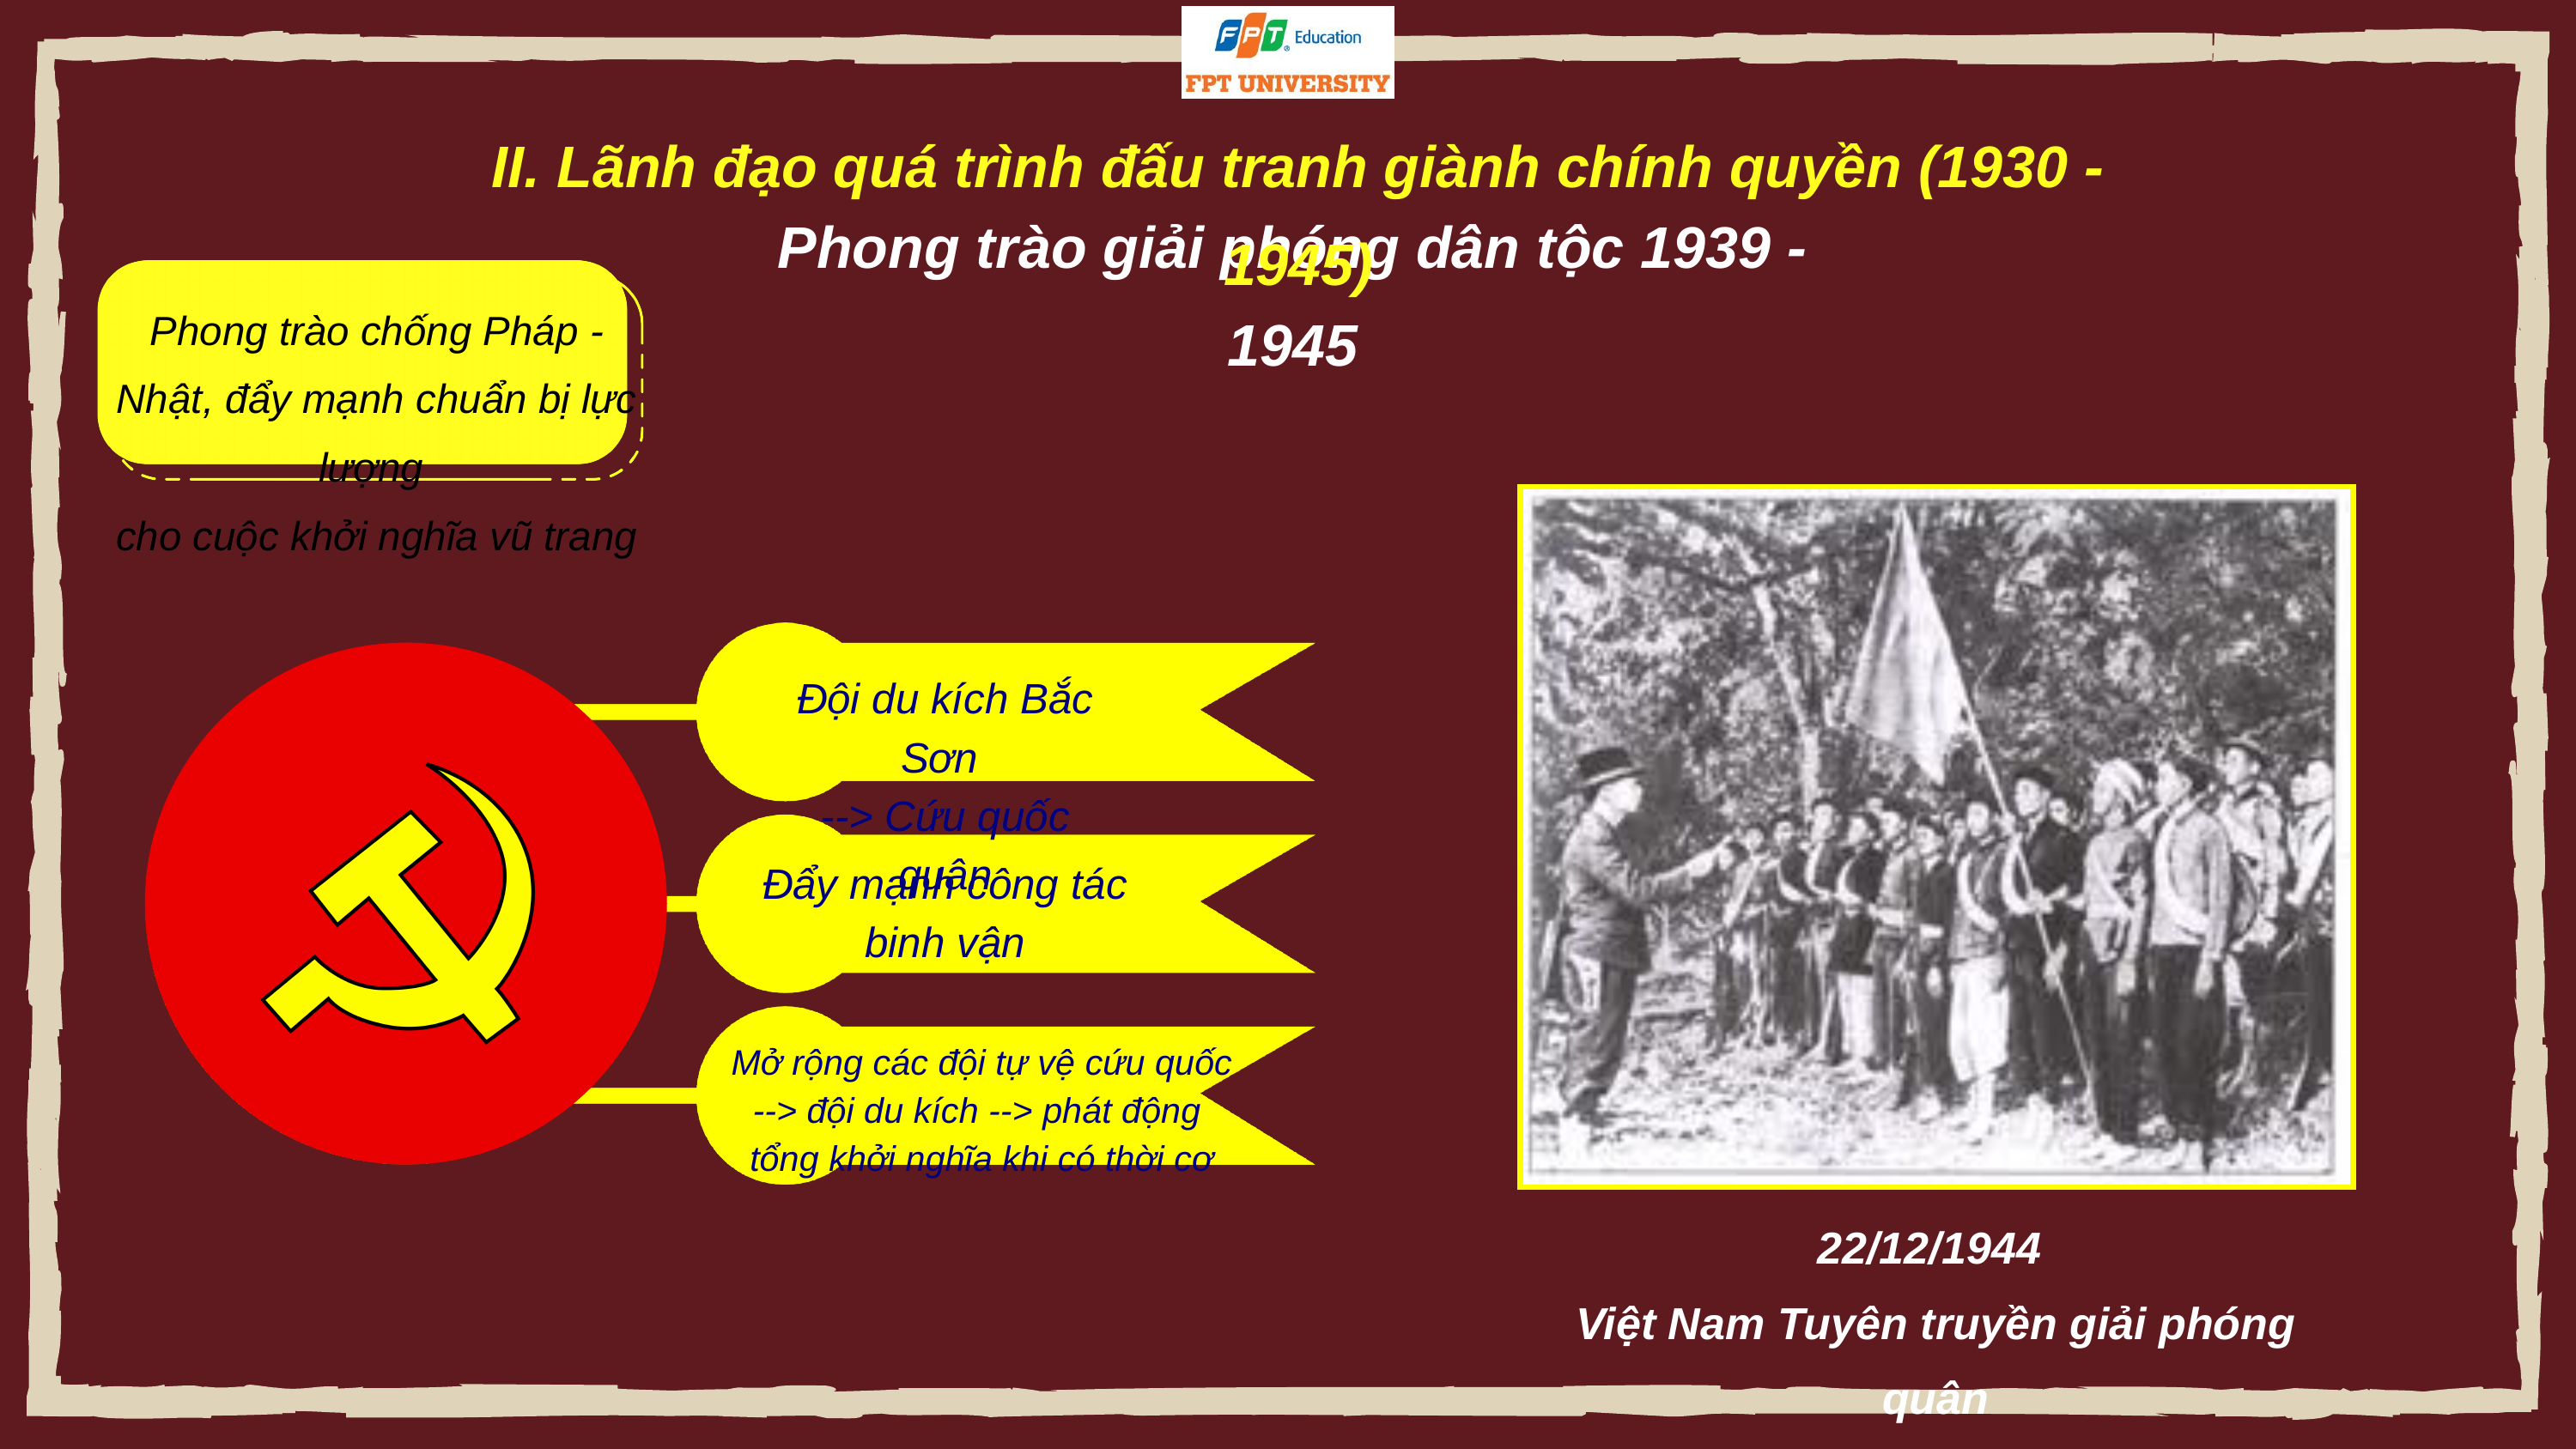

II. Lãnh đạo quá trình đấu tranh giành chính quyền (1930 - 1945)
Phong trào giải phóng dân tộc 1939 - 1945

Phong trào chống Pháp - Nhật, đẩy mạnh chuẩn bị lực lượng
cho cuộc khởi nghĩa vũ trang

Đội du kích Bắc Sơn
--> Cứu quốc quân
Đẩy mạnh công tác
 binh vận
Mở rộng các đội tự vệ cứu quốc
--> đội du kích --> phát động
tổng khởi nghĩa khi có thời cơ
22/12/1944
Việt Nam Tuyên truyền giải phóng quân